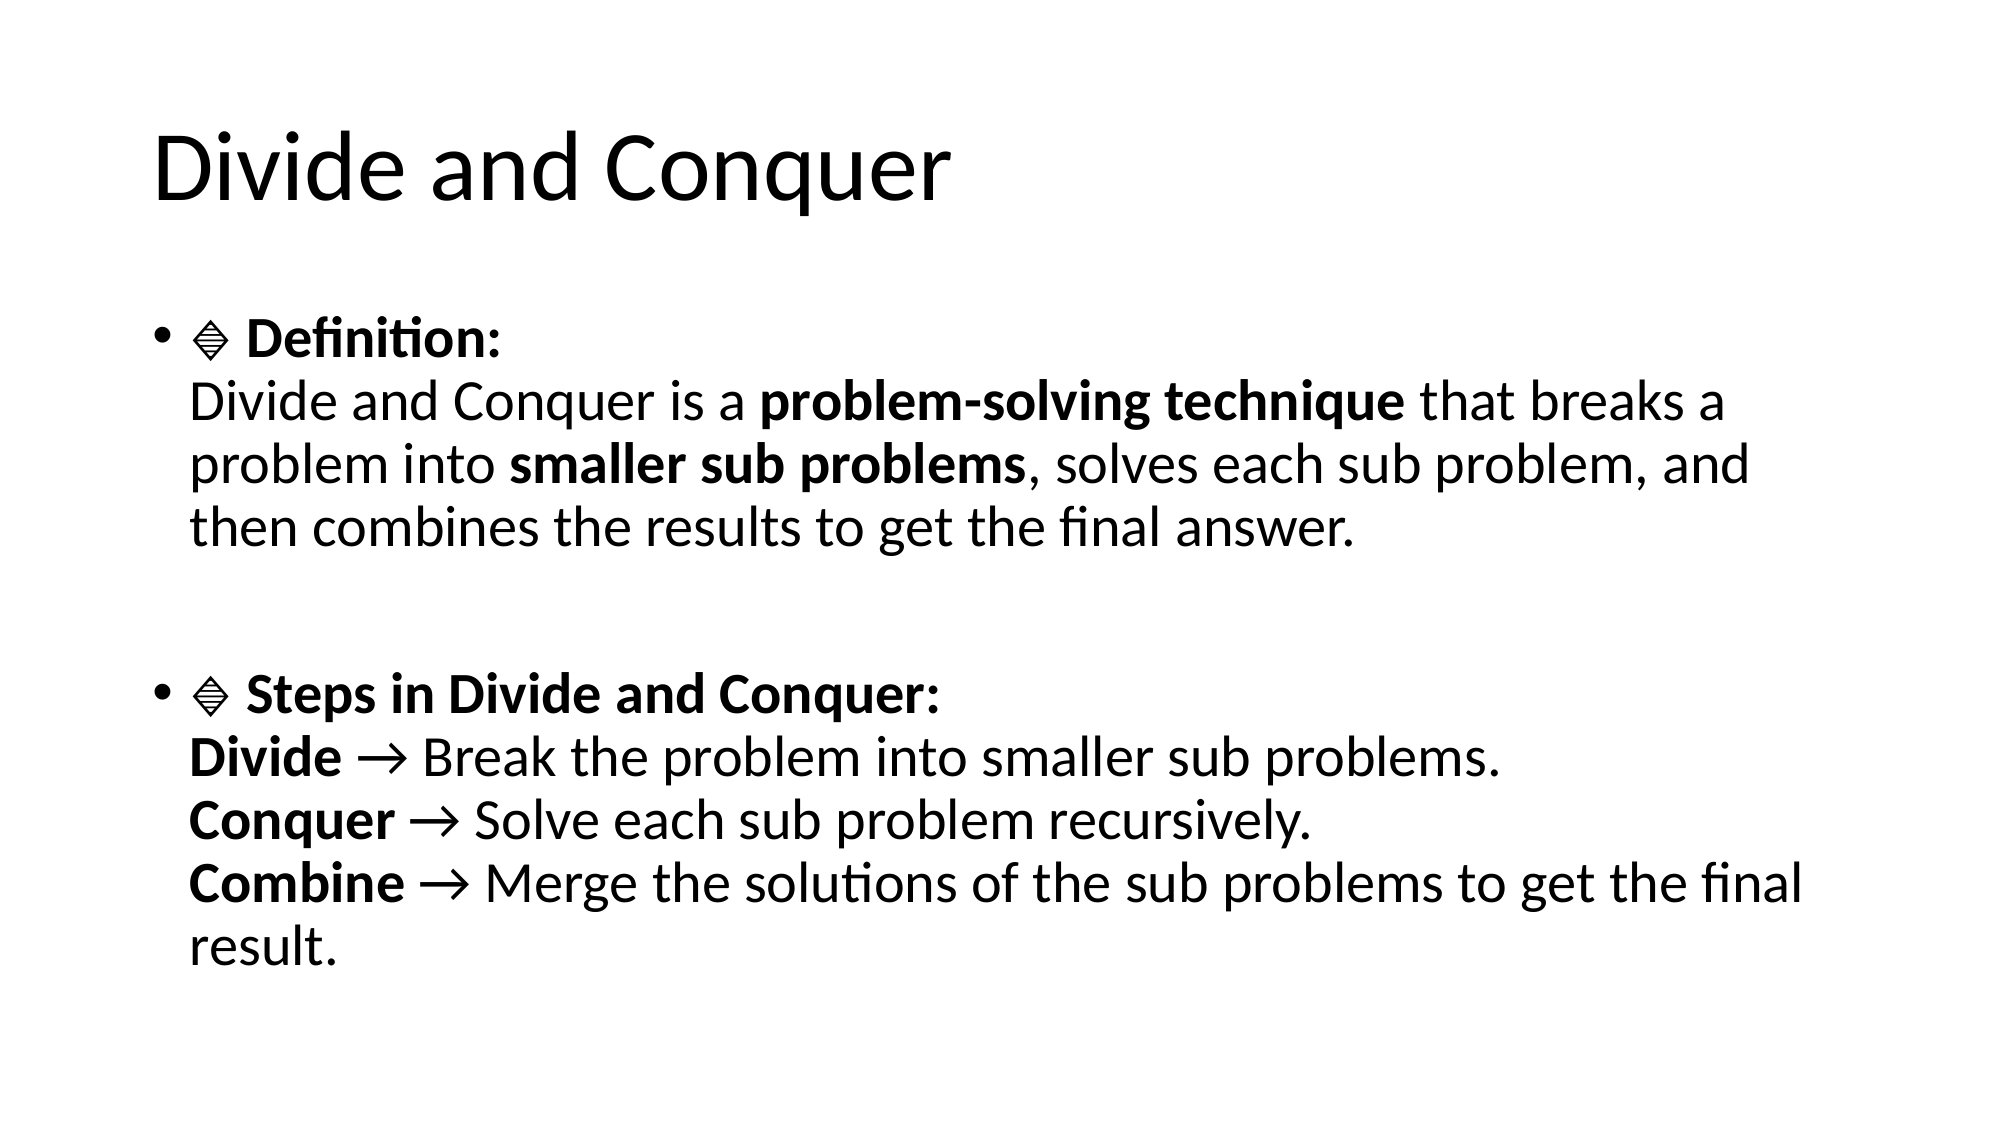

# Divide and Conquer
🔹 Definition:
Divide and Conquer is a problem-solving technique that breaks a problem into smaller sub problems, solves each sub problem, and then combines the results to get the final answer.

🔹 Steps in Divide and Conquer:
Divide → Break the problem into smaller sub problems.
Conquer → Solve each sub problem recursively.
Combine → Merge the solutions of the sub problems to get the final result.